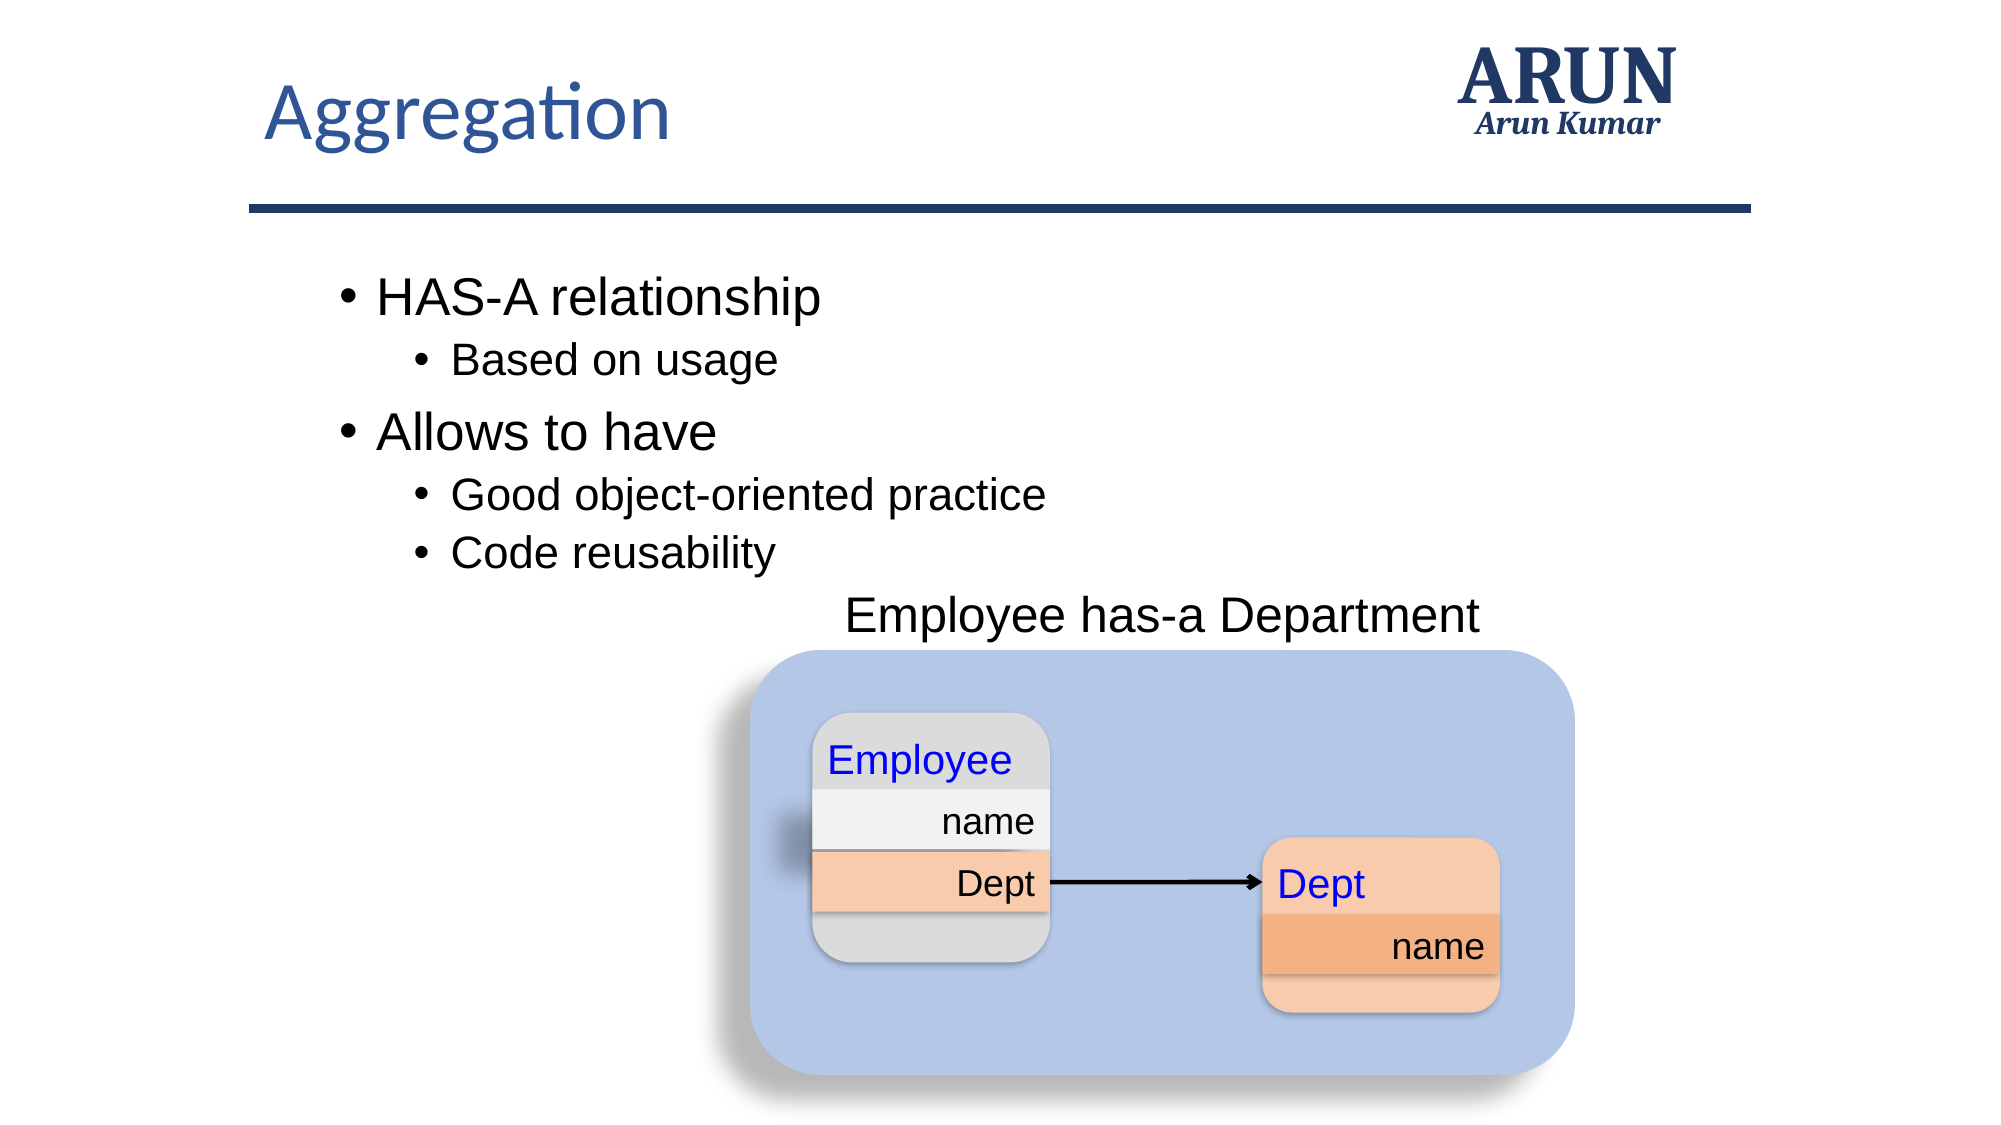

Aggregation

ARUN
Arun Kumar

HAS-A relationship
Based on usage
Allows to have
Good object-oriented practice
Code reusability
Employee has-a Department

Employee
name

Dept
Dept
name